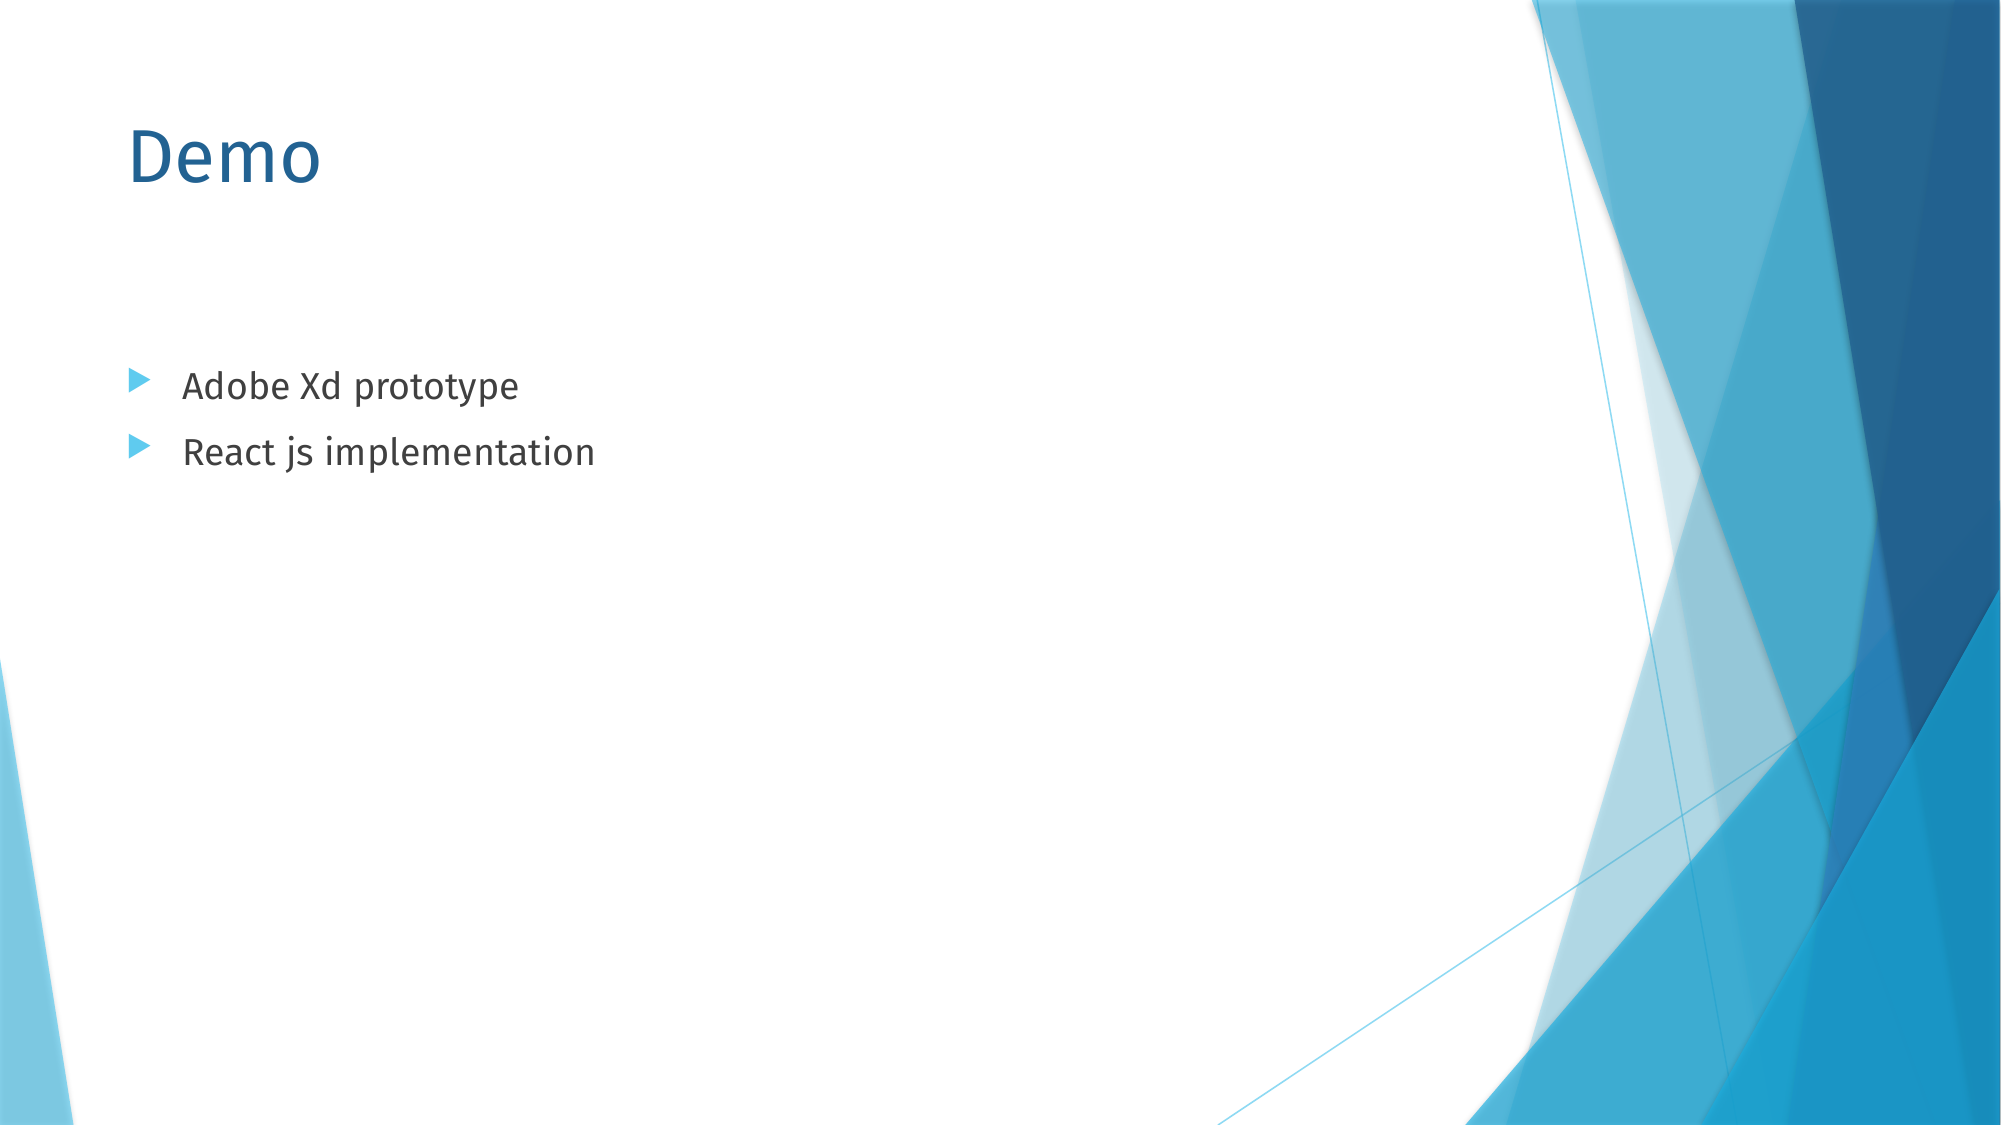

# Demo
Adobe Xd prototype
React js implementation